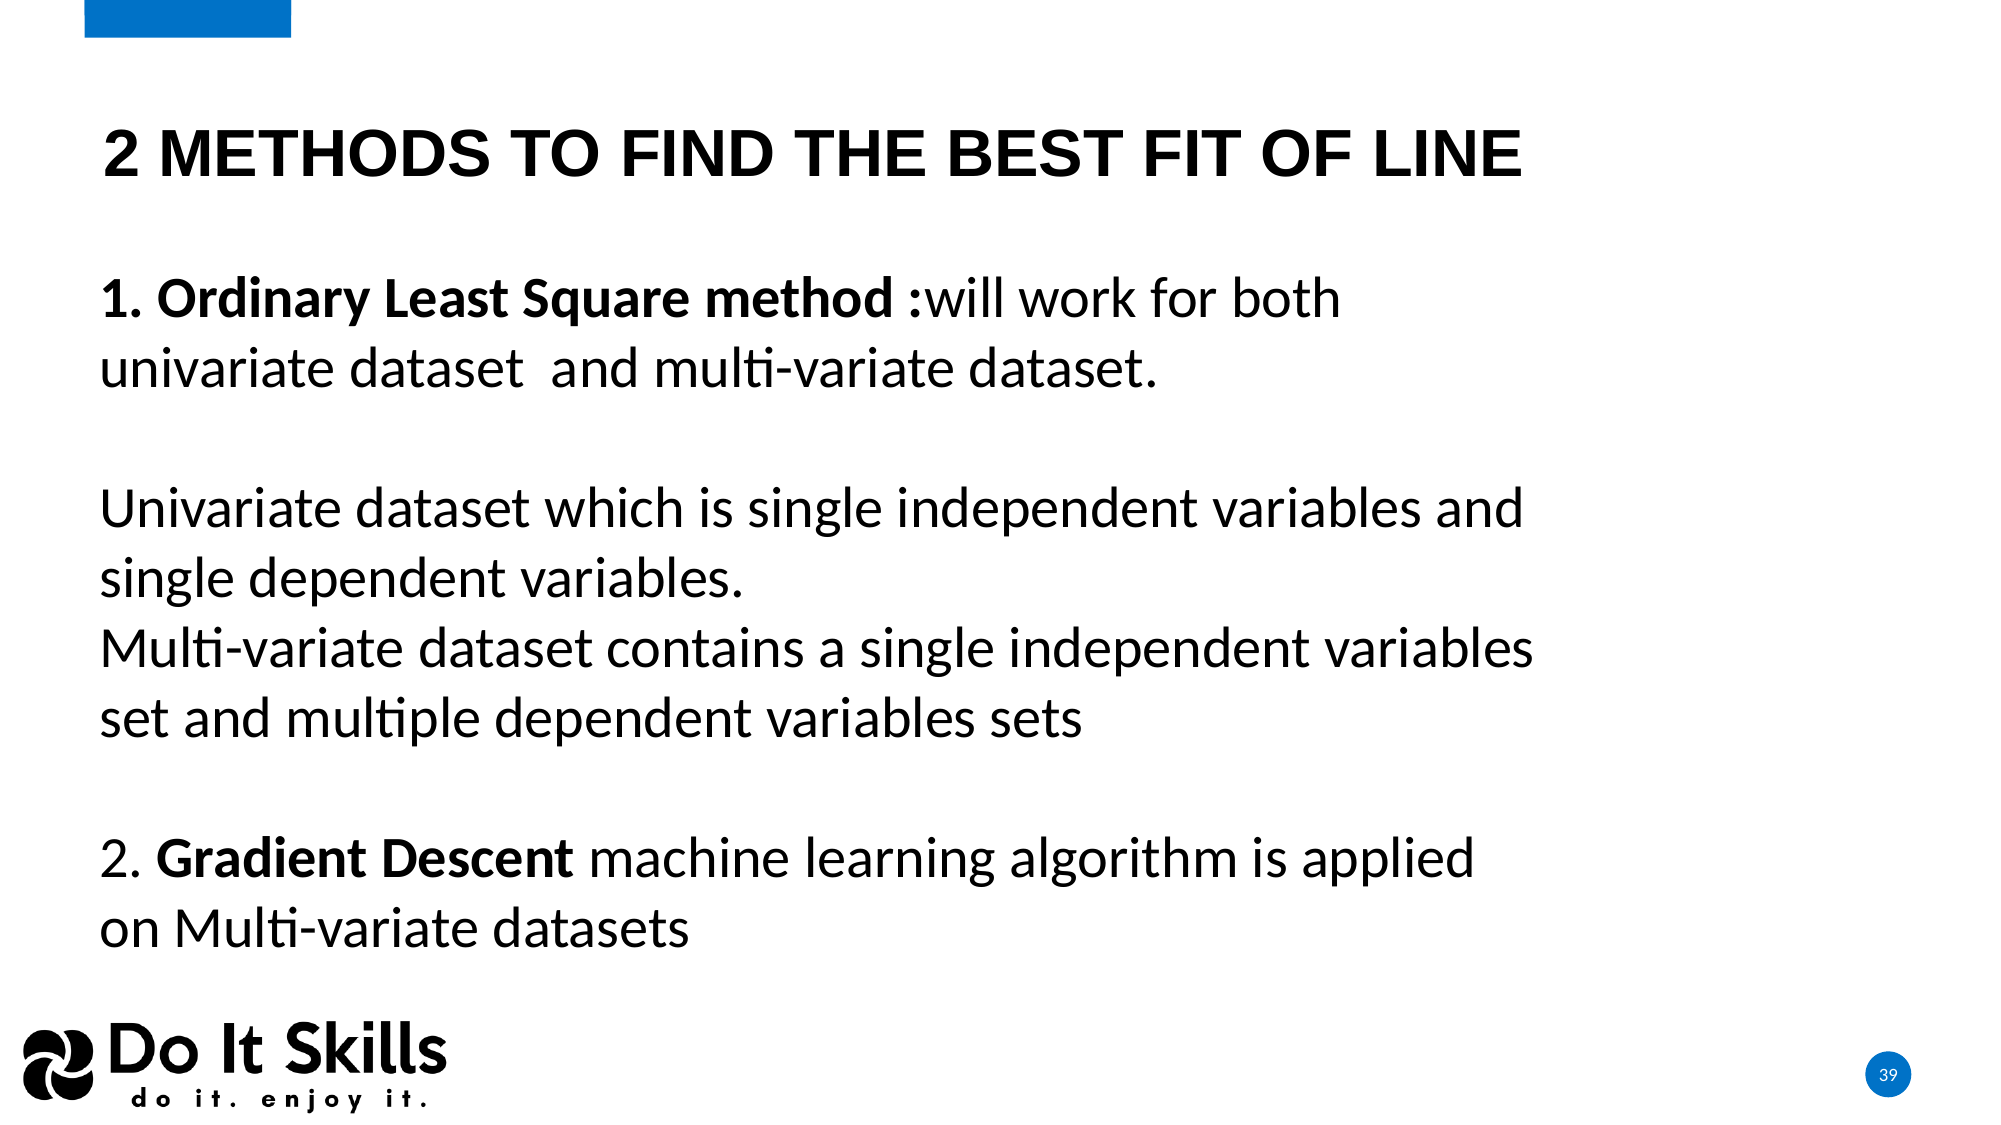

# 2 Methods to find the BesT fit of Line
1. Ordinary Least Square method :will work for both univariate dataset  and multi-variate dataset.

Univariate dataset which is single independent variables and single dependent variables.
Multi-variate dataset contains a single independent variables set and multiple dependent variables sets

2. Gradient Descent machine learning algorithm is applied on Multi-variate datasets
39